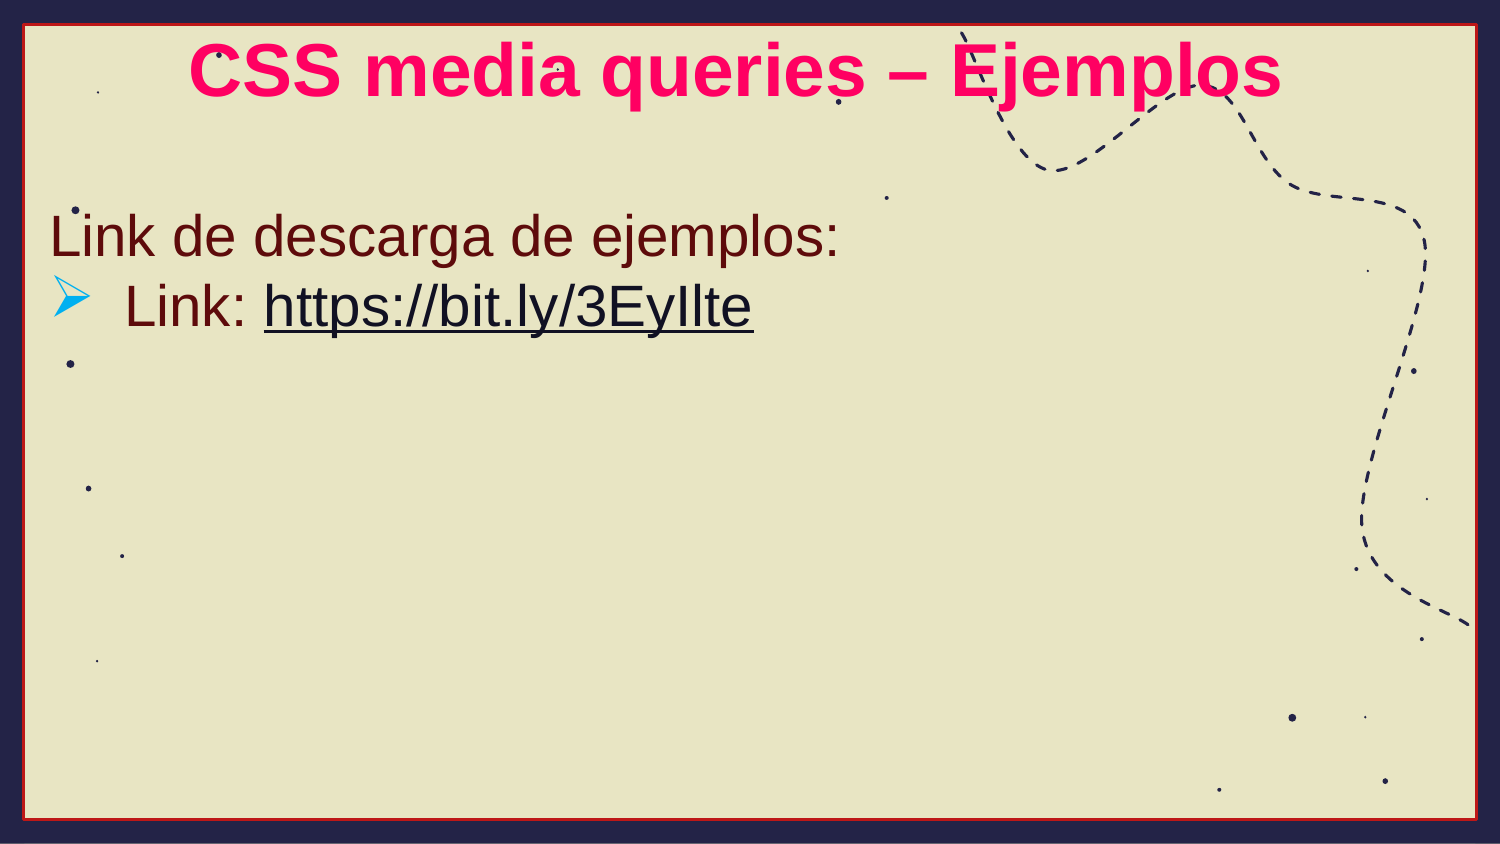

CSS media queries – Ejemplos
Link de descarga de ejemplos:
Link: https://bit.ly/3EyIlte